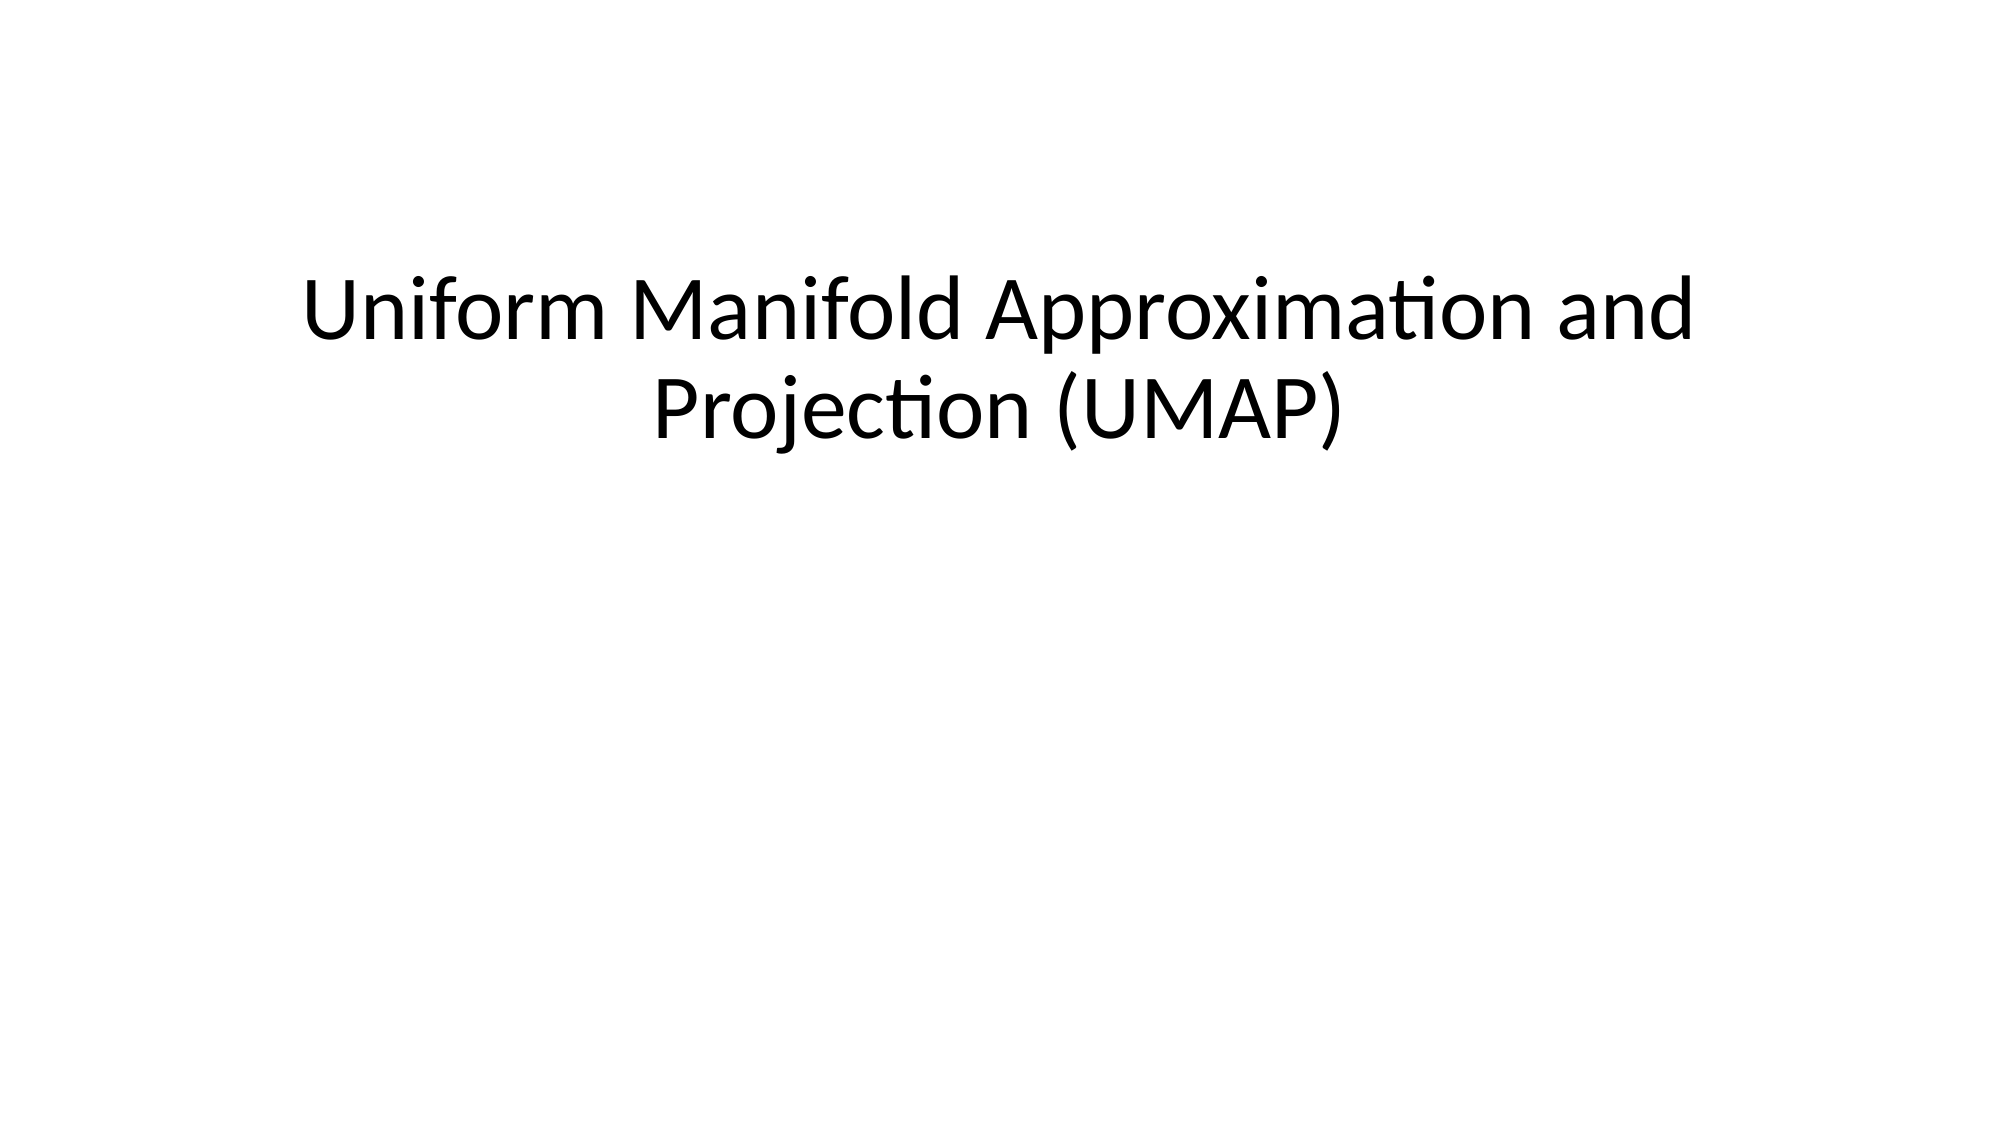

# Uniform Manifold Approximation and Projection (UMAP)